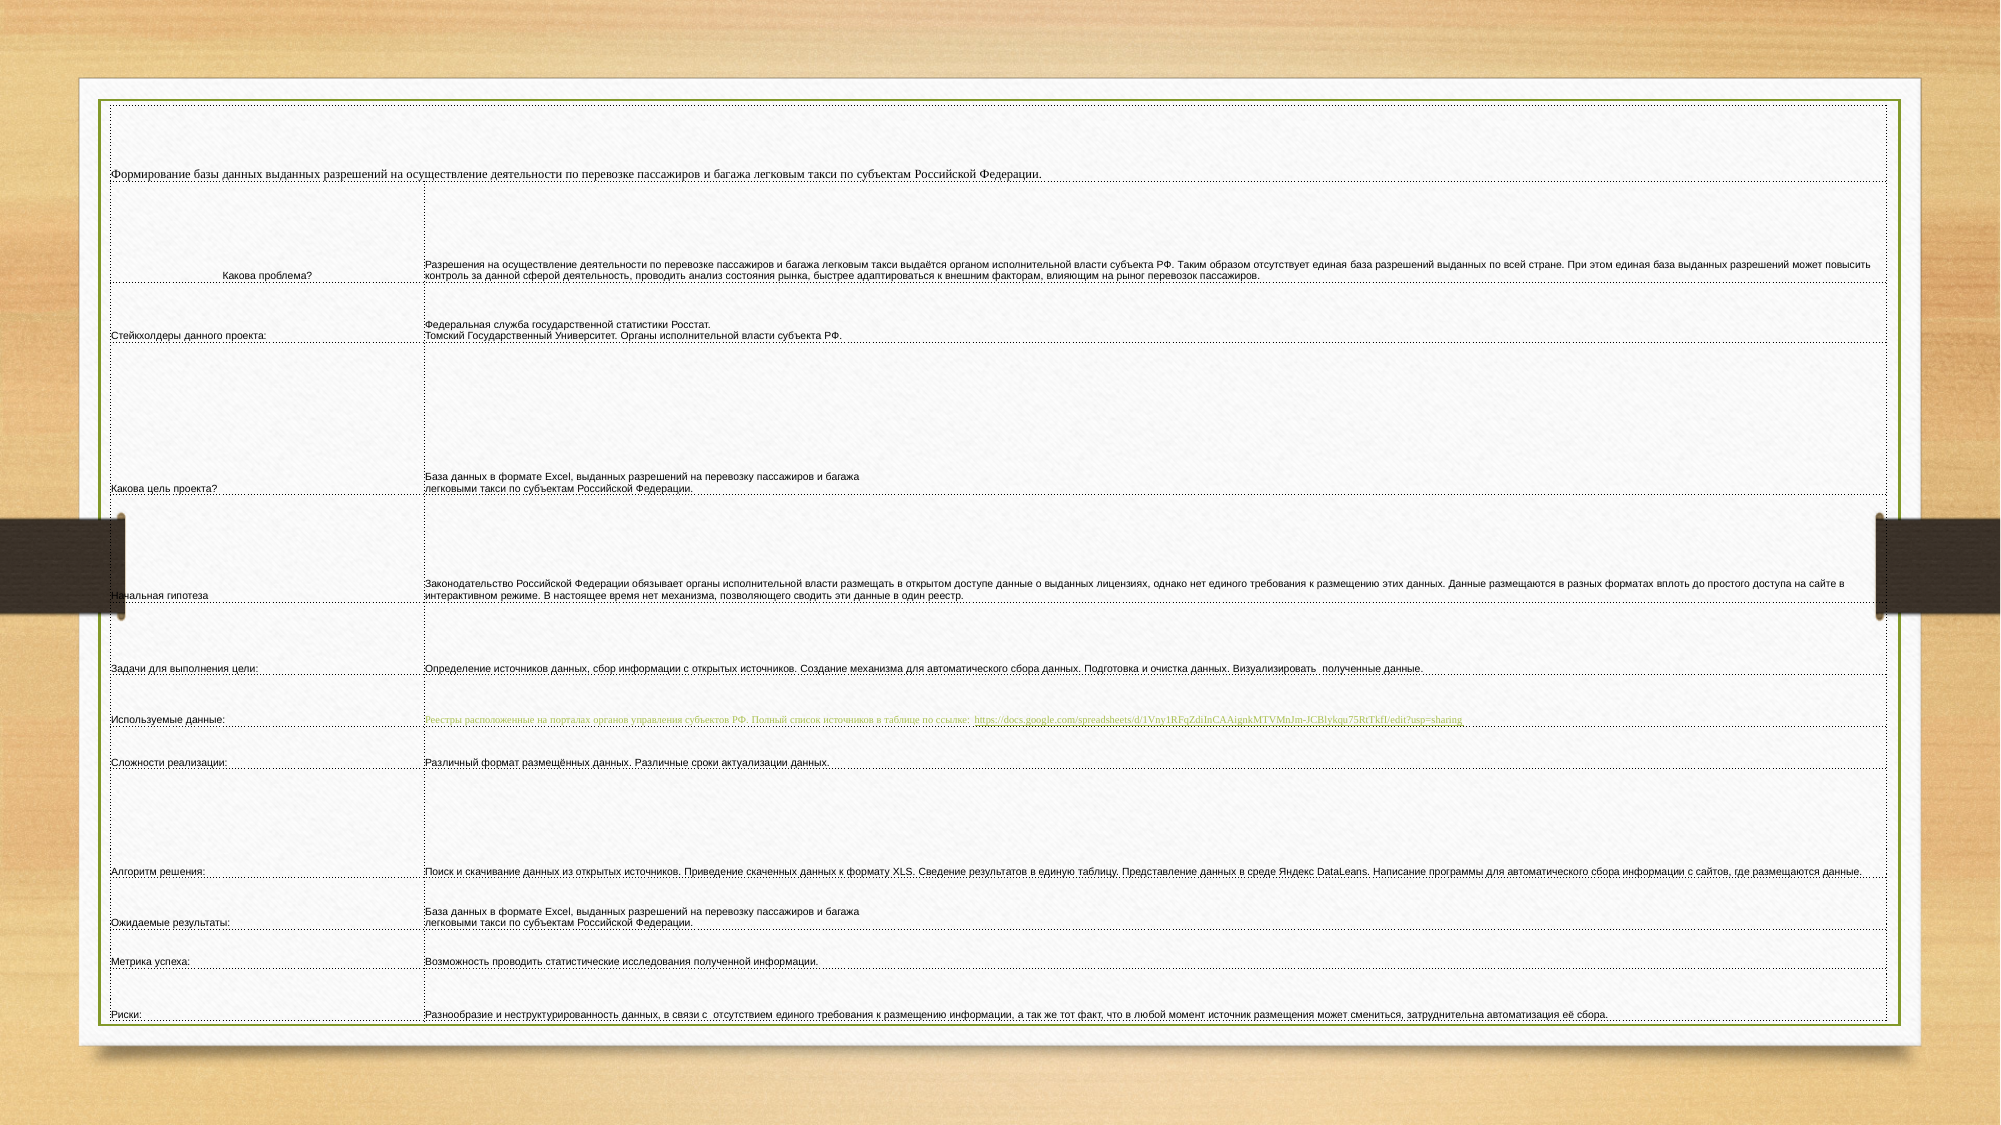

| Формирование базы данных выданных разрешений на осуществление деятельности по перевозке пассажиров и багажа легковым такси по субъектам Российской Федерации. |  |
| --- | --- |
| Какова проблема? | Разрешения на осуществление деятельности по перевозке пассажиров и багажа легковым такси выдаётся органом исполнительной власти субъекта РФ. Таким образом отсутствует единая база разрешений выданных по всей стране. При этом единая база выданных разрешений может повысить контроль за данной сферой деятельность, проводить анализ состояния рынка, быстрее адаптироваться к внешним факторам, влияющим на рыног перевозок пассажиров. |
| Стейкхолдеры данного проекта: | Федеральная служба государственной статистики Росстат. Томский Государственный Университет. Органы исполнительной власти субъекта РФ. |
| Какова цель проекта? | База данных в формате Excel, выданных разрешений на перевозку пассажиров и багажа легковыми такси по субъектам Российской Федерации. |
| Начальная гипотеза | Законодательство Российской Федерации обязывает органы исполнительной власти размещать в открытом доступе данные о выданных лицензиях, однако нет единого требования к размещению этих данных. Данные размещаются в разных форматах вплоть до простого доступа на сайте в интерактивном режиме. В настоящее время нет механизма, позволяющего сводить эти данные в один реестр. |
| Задачи для выполнения цели: | Определение источников данных, сбор информации с открытых источников. Создание механизма для автоматического сбора данных. Подготовка и очистка данных. Визуализировать полученные данные. |
| Используемые данные: | Реестры расположенные на порталах органов управления субъектов РФ. Полный список источников в таблице по ссылке: https://docs.google.com/spreadsheets/d/1Vny1RFqZdiInCAAignkMTVMnJm-JCBlykqu75RtTkfI/edit?usp=sharing |
| Сложности реализации: | Различный формат размещённых данных. Различные сроки актуализации данных. |
| Алгоритм решения: | Поиск и скачивание данных из открытых источников. Приведение скаченных данных к формату XLS. Сведение результатов в единую таблицу. Представление данных в среде Яндекс DataLeans. Написание программы для автоматического сбора информации с сайтов, где размещаются данные. |
| Ожидаемые результаты: | База данных в формате Excel, выданных разрешений на перевозку пассажиров и багажа легковыми такси по субъектам Российской Федерации. |
| Метрика успеха: | Возможность проводить статистические исследования полученной информации. |
| Риски: | Разнообразие и неструктурированность данных, в связи с отсутствием единого требования к размещению информации, а так же тот факт, что в любой момент источник размещения может смениться, затруднительна автоматизация её сбора. |